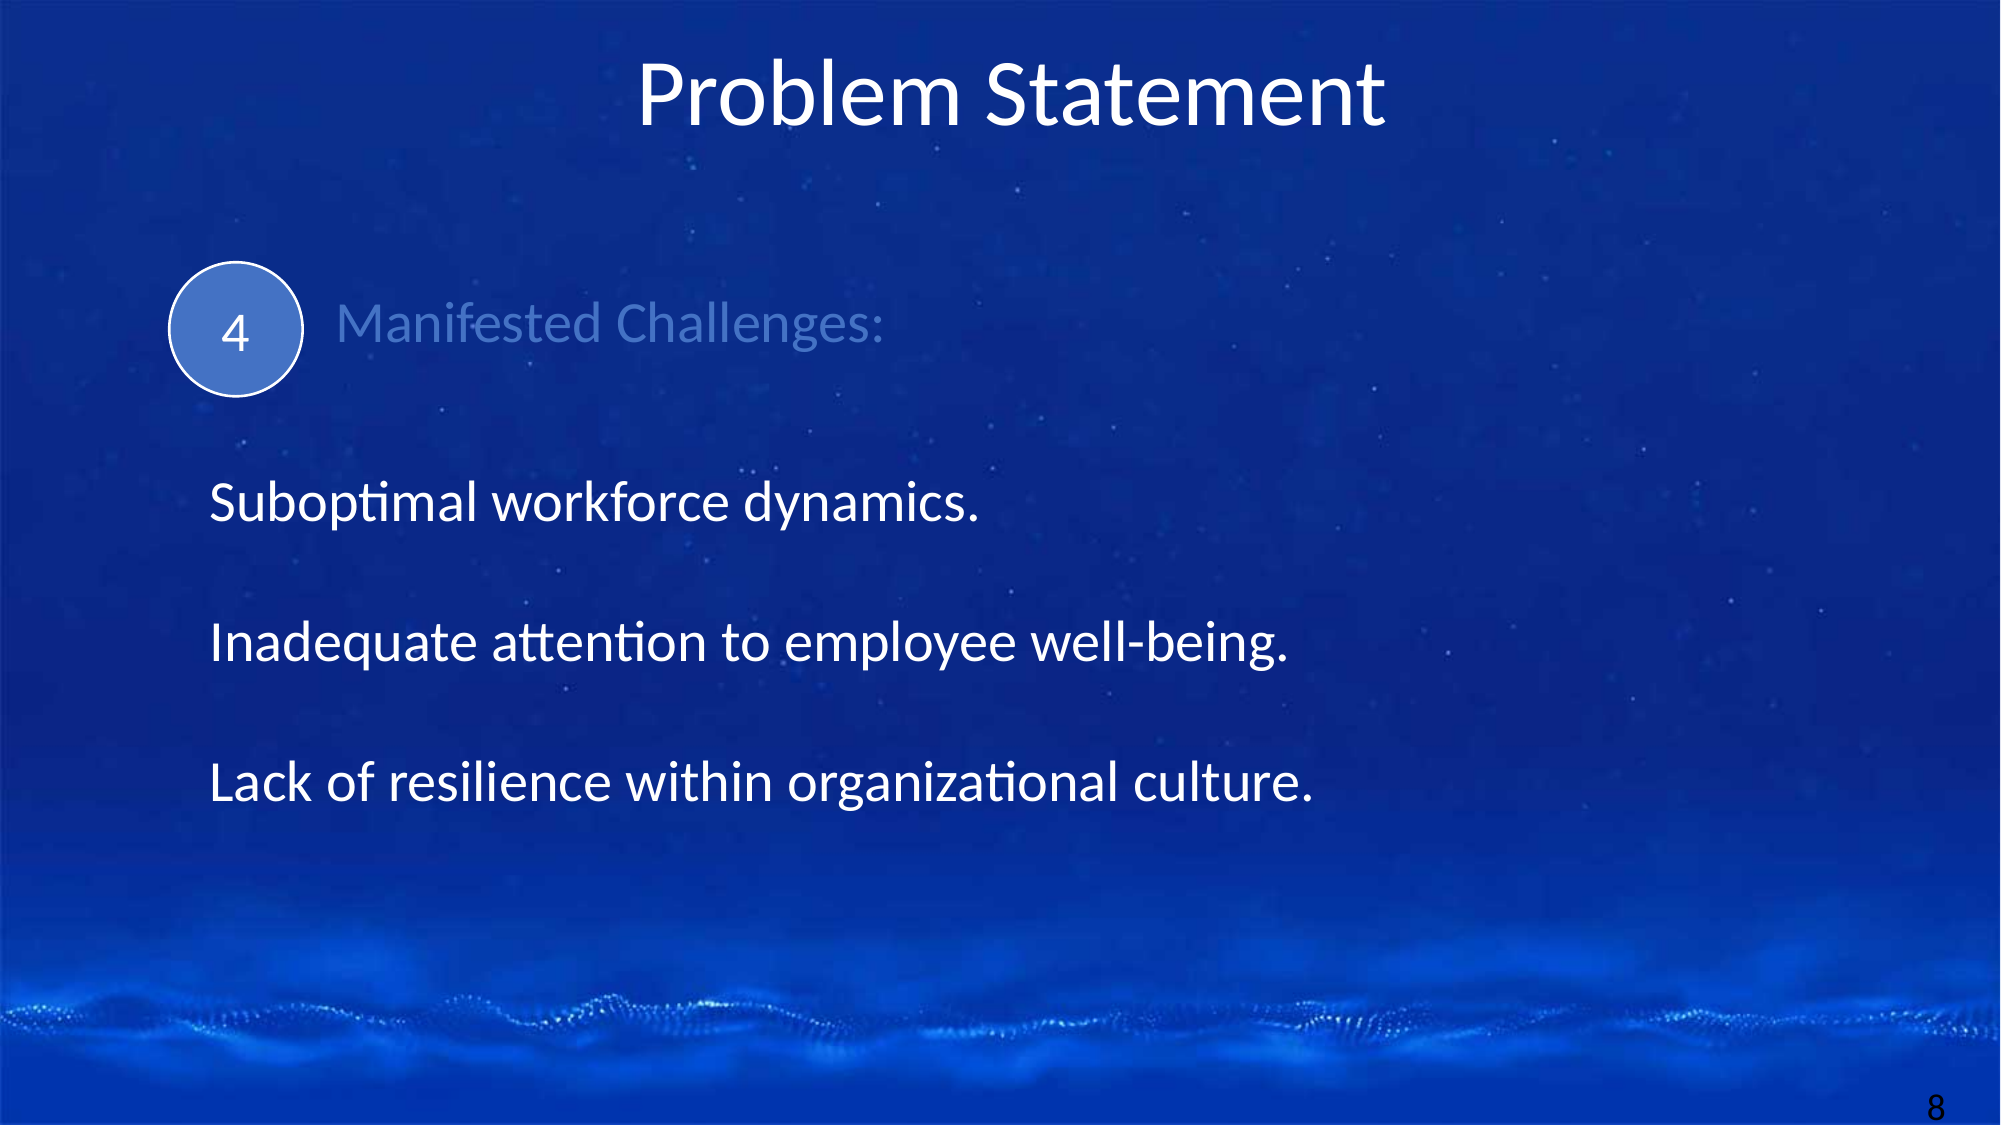

Problem Statement
4
Manifested Challenges:
Suboptimal workforce dynamics.

Inadequate attention to employee well-being.

Lack of resilience within organizational culture.
8